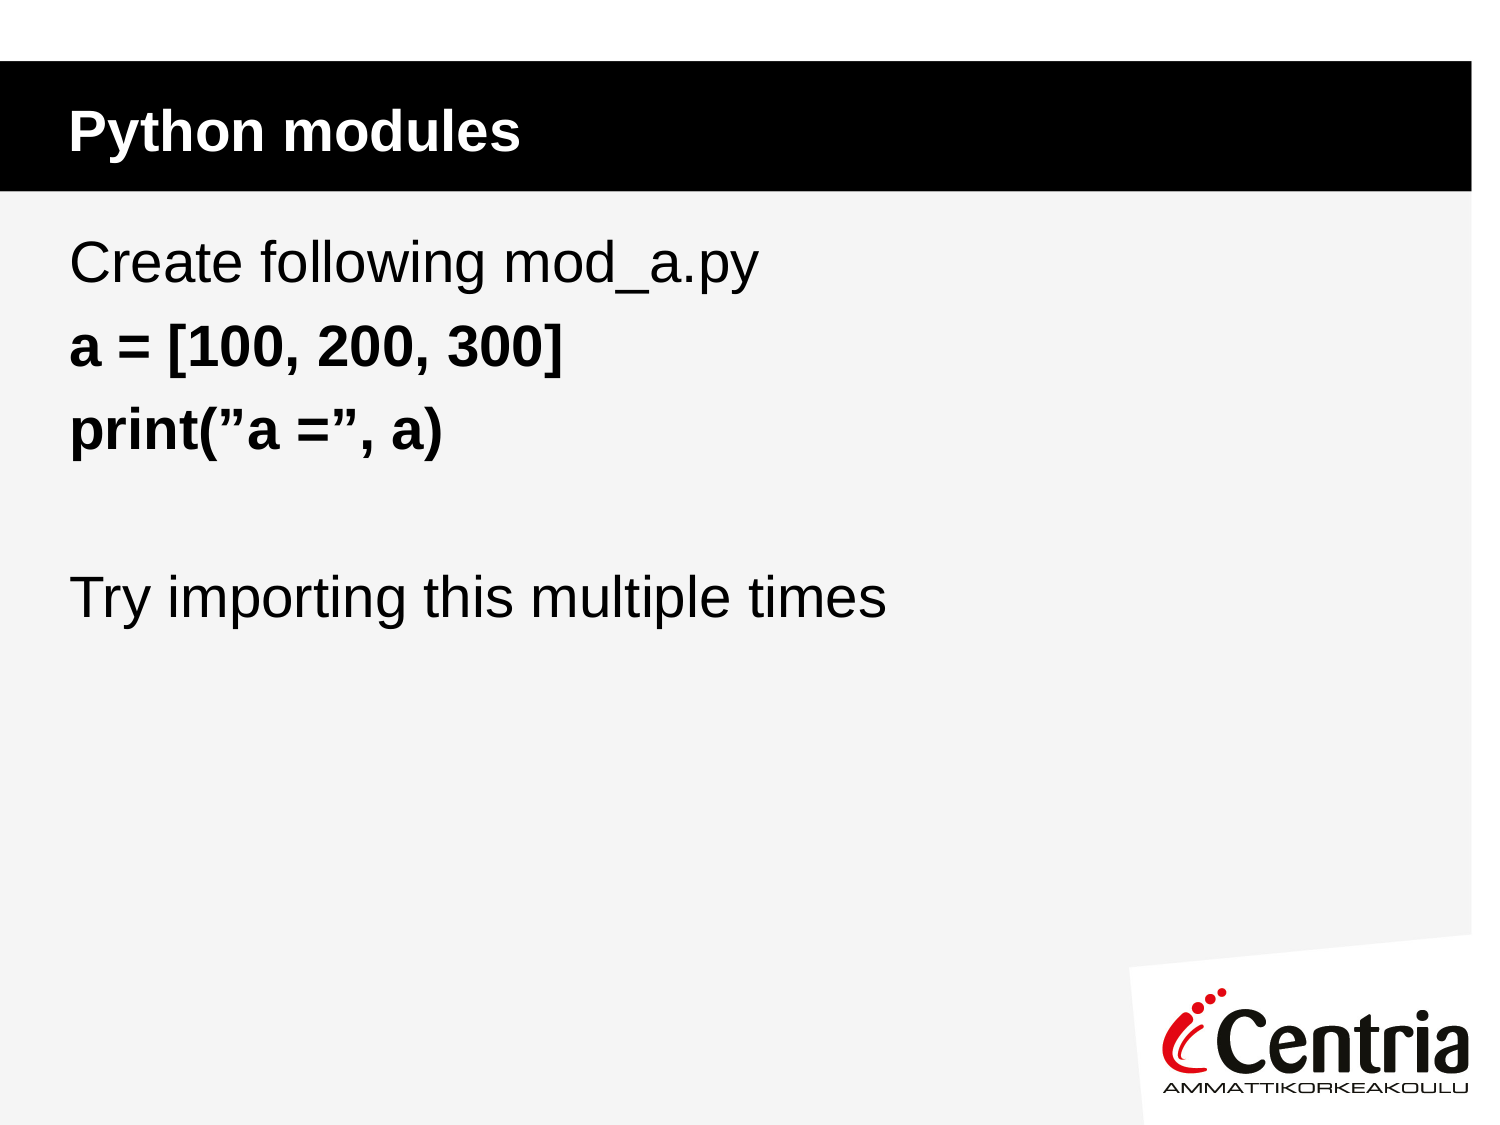

Python modules
Create following mod_a.py
a = [100, 200, 300]
print(”a =”, a)

Try importing this multiple times